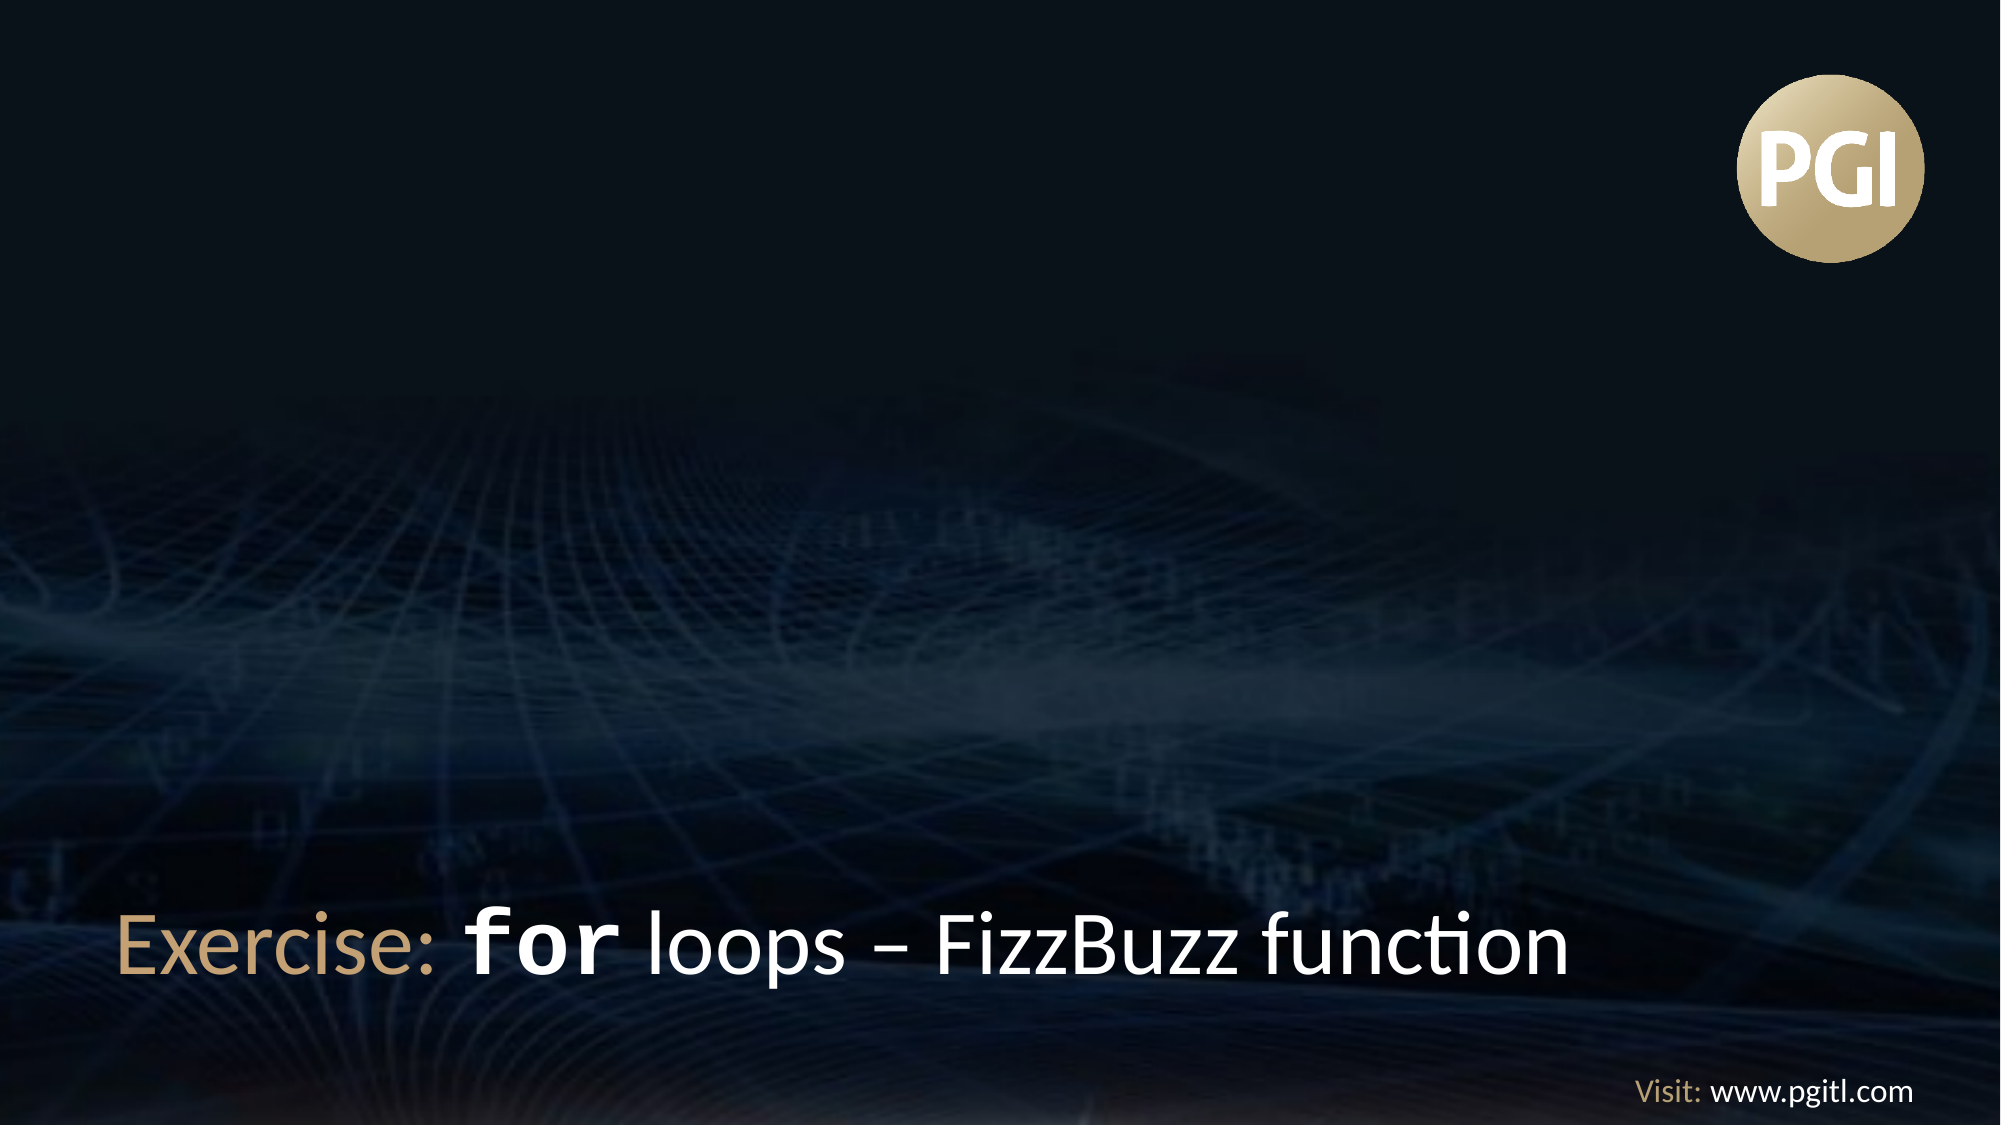

# Exercise: for loops – FizzBuzz function